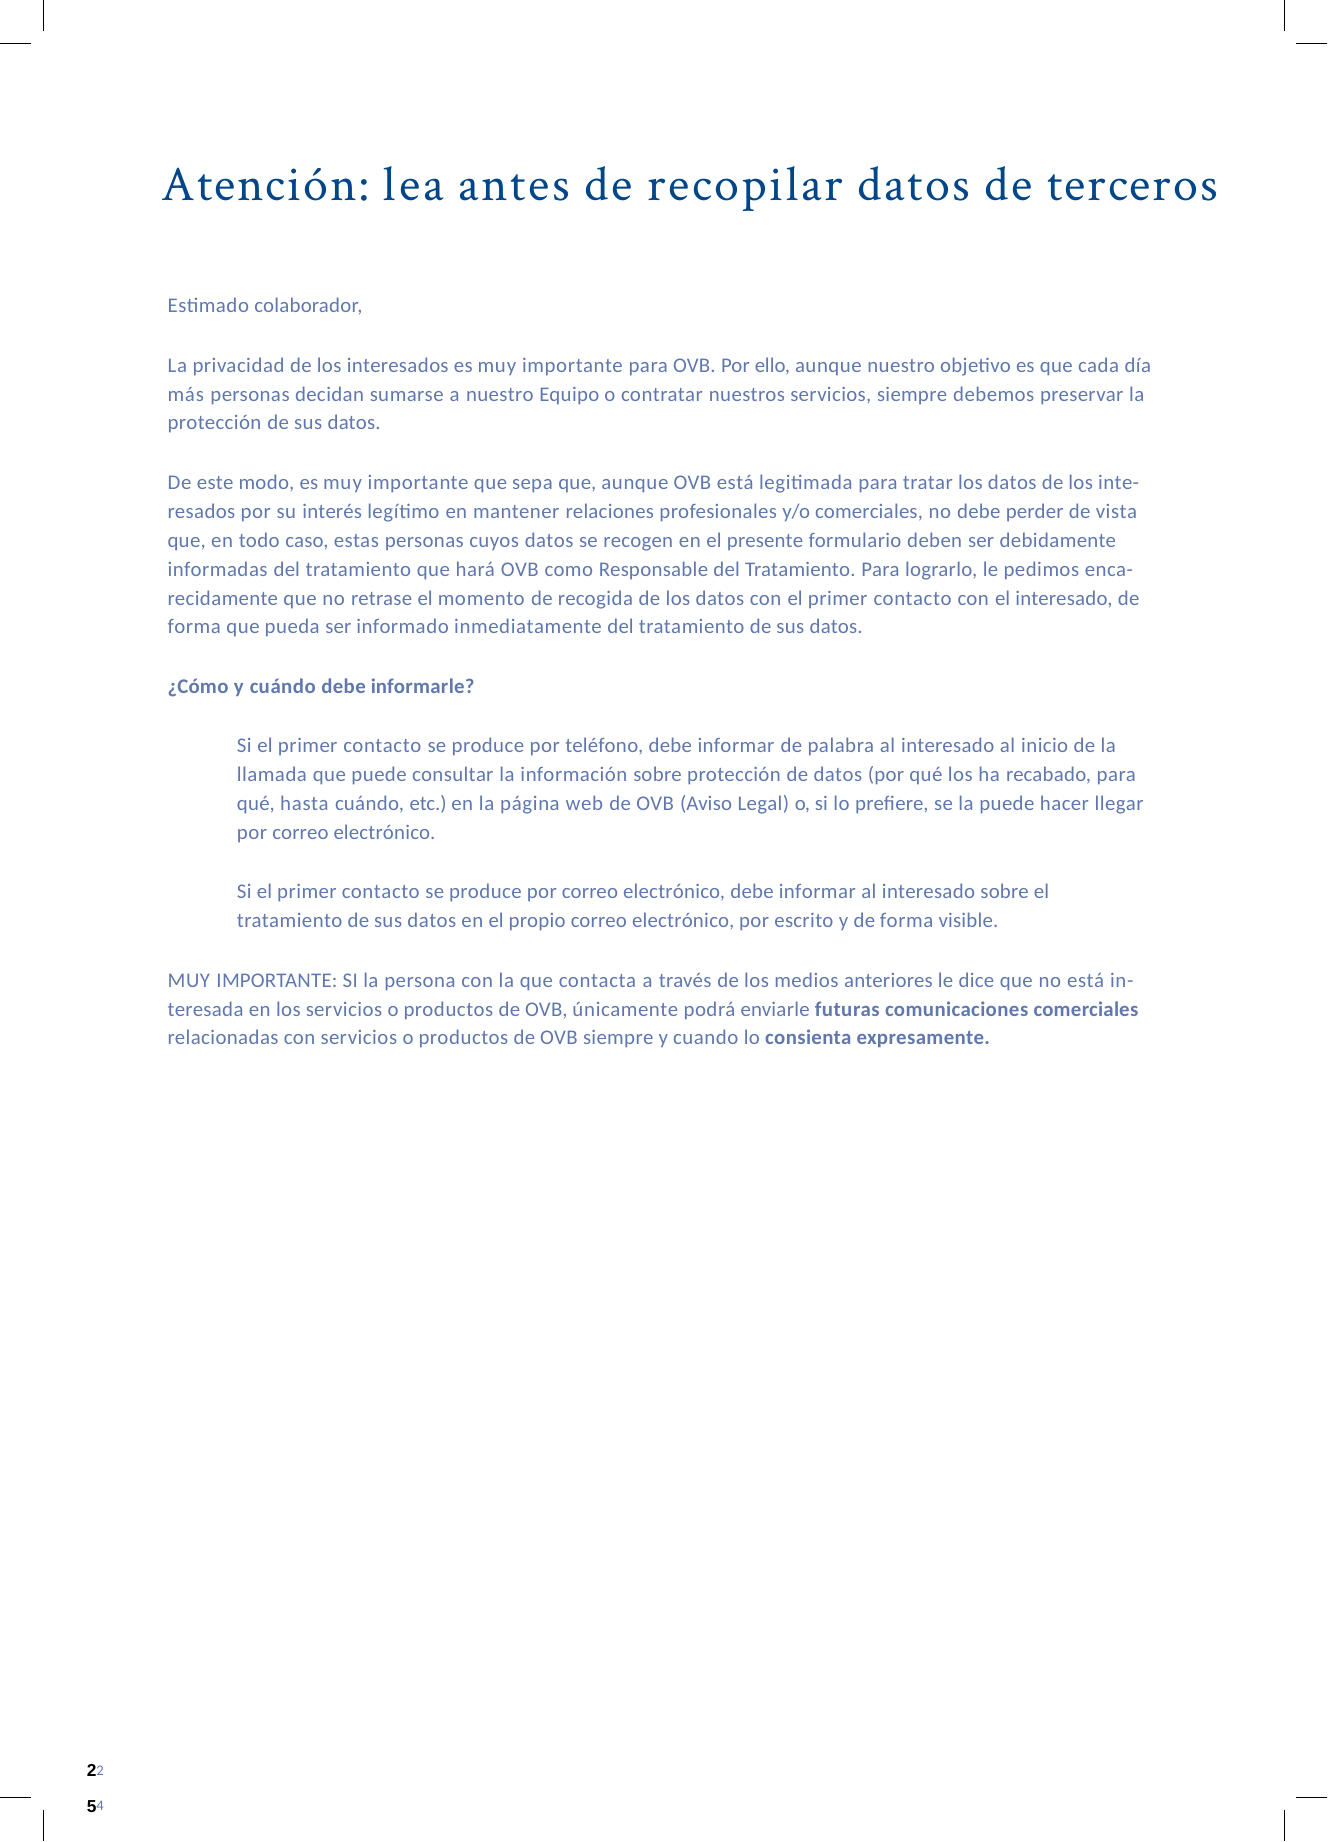

# Atención: lea antes de recopilar datos de terceros
Estimado colaborador,

La privacidad de los interesados es muy importante para OVB. Por ello, aunque nuestro objetivo es que cada día  más personas decidan sumarse a nuestro Equipo o contratar nuestros servicios, siempre debemos preservar la  protección de sus datos.

De este modo, es muy importante que sepa que, aunque OVB está legitimada para tratar los datos de los inte-  resados por su interés legítimo en mantener relaciones profesionales y/o comerciales, no debe perder de vista  que, en todo caso, estas personas cuyos datos se recogen en el presente formulario deben ser debidamente  informadas del tratamiento que hará OVB como Responsable del Tratamiento. Para lograrlo, le pedimos enca-  recidamente que no retrase el momento de recogida de los datos con el primer contacto con el interesado, de  forma que pueda ser informado inmediatamente del tratamiento de sus datos.

¿Cómo y cuándo debe informarle?

Si el primer contacto se produce por teléfono, debe informar de palabra al interesado al inicio de la  llamada que puede consultar la información sobre protección de datos (por qué los ha recabado, para  qué, hasta cuándo, etc.) en la página web de OVB (Aviso Legal) o, si lo prefiere, se la puede hacer llegar  por correo electrónico.

Si el primer contacto se produce por correo electrónico, debe informar al interesado sobre el  tratamiento de sus datos en el propio correo electrónico, por escrito y de forma visible.

MUY IMPORTANTE: SI la persona con la que contacta a través de los medios anteriores le dice que no está in-  teresada en los servicios o productos de OVB, únicamente podrá enviarle futuras comunicaciones comerciales  relacionadas con servicios o productos de OVB siempre y cuando lo consienta expresamente.
2254